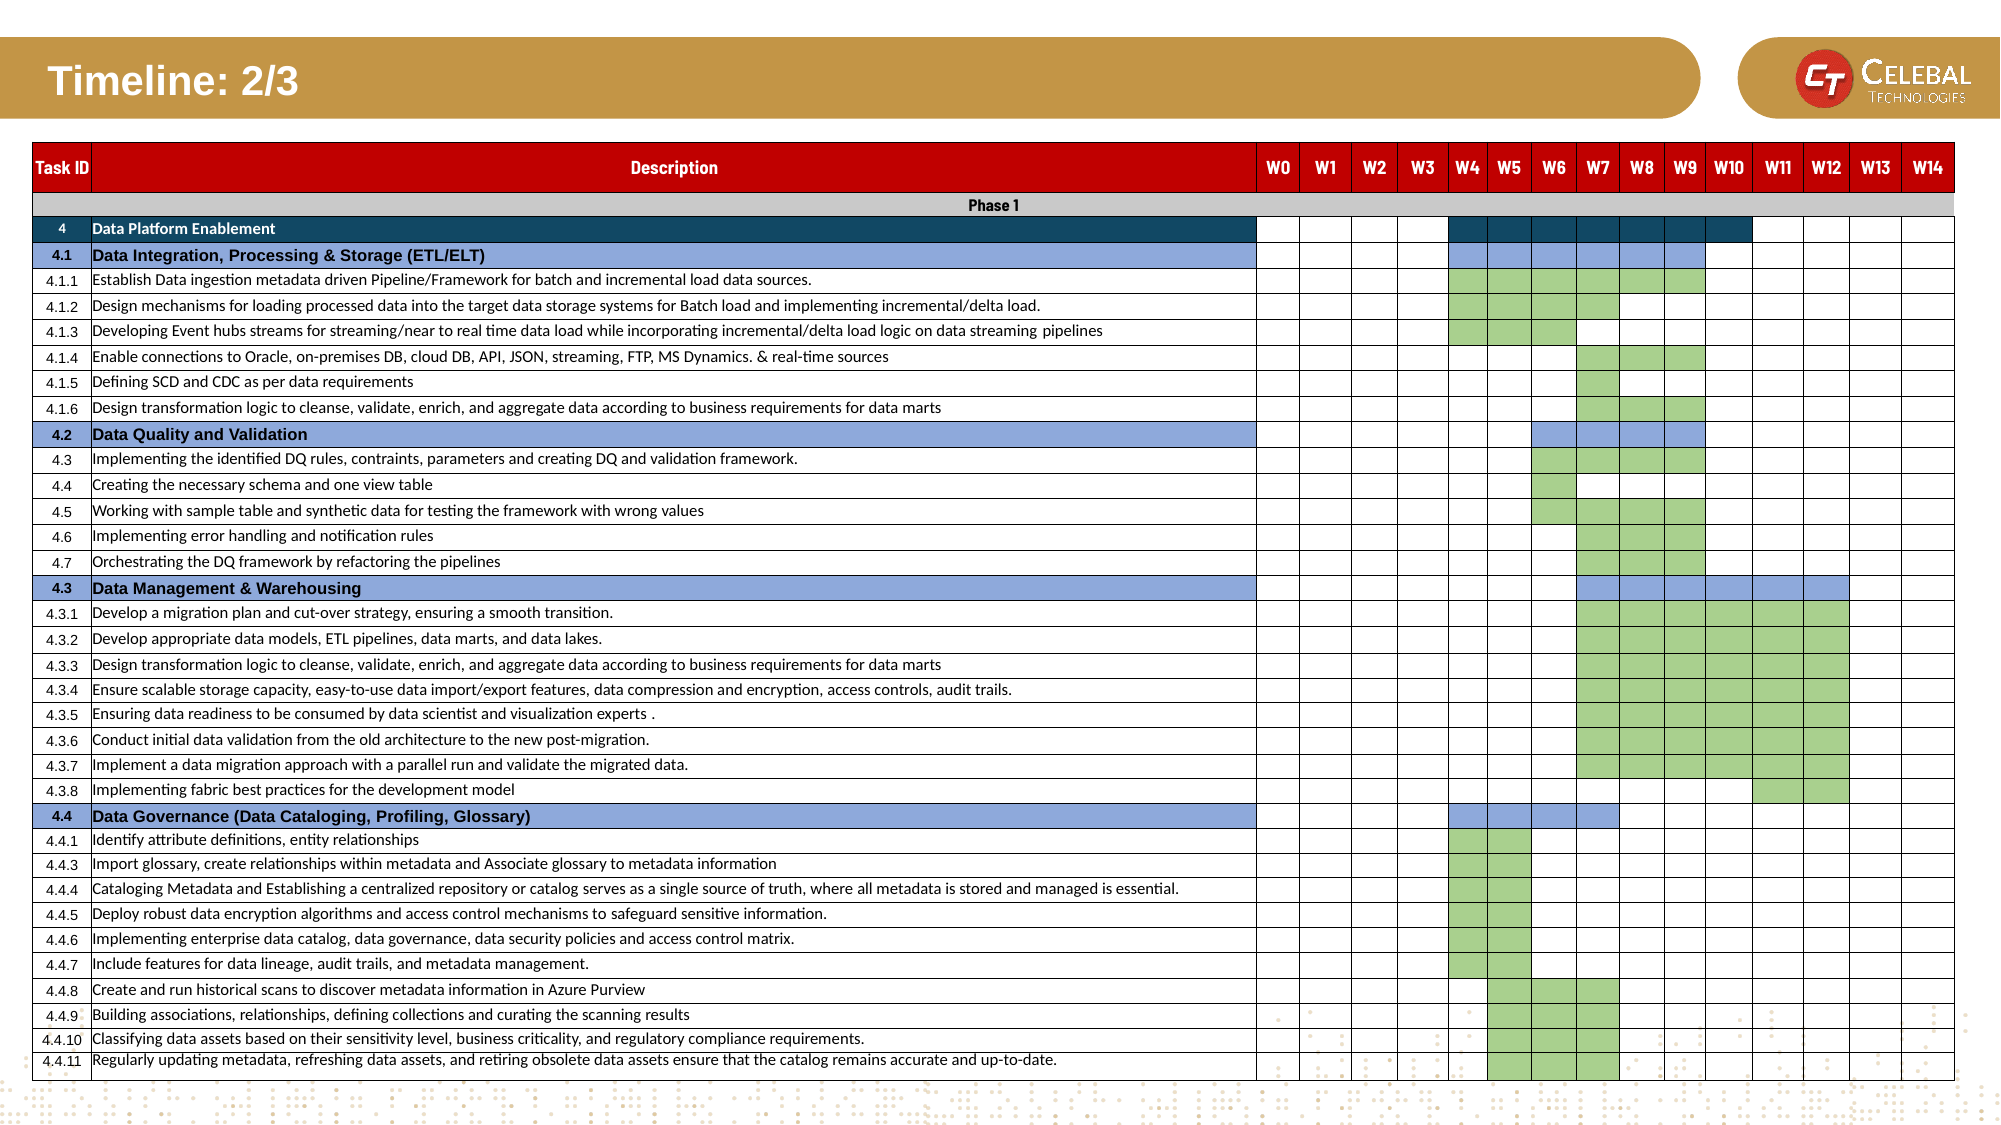

Timeline: 2/3
| Task ID | Description | W0 | W1 | W2 | W3 | W4 | W5 | W6 | W7 | W8 | W9 | W10 | W11 | W12 | W13 | W14 |
| --- | --- | --- | --- | --- | --- | --- | --- | --- | --- | --- | --- | --- | --- | --- | --- | --- |
| Phase 1 |  |  |  |  |  |  |  |  |  |  |  |  |  |  |  |  |
| 4 | Data Platform Enablement |  |  |  |  |  |  |  |  |  |  |  |  |  |  |  |
| 4.1 | Data Integration, Processing & Storage (ETL/ELT) |  |  |  |  |  |  |  |  |  |  |  |  |  |  |  |
| 4.1.1 | Establish Data ingestion metadata driven Pipeline/Framework for batch and incremental load data sources.​ |  |  |  |  |  |  |  |  |  |  |  |  |  |  |  |
| 4.1.2 | Design mechanisms for loading processed data into the target data storage systems for Batch load and implementing incremental/delta load.​ |  |  |  |  |  |  |  |  |  |  |  |  |  |  |  |
| 4.1.3 | Developing Event hubs streams for streaming/near to real time data load while incorporating incremental/delta load logic on data streaming pipelines​ |  |  |  |  |  |  |  |  |  |  |  |  |  |  |  |
| 4.1.4 | Enable connections to Oracle, on-premises DB, cloud DB, API, JSON, streaming, FTP, MS Dynamics. & real-time sources |  |  |  |  |  |  |  |  |  |  |  |  |  |  |  |
| 4.1.5 | Defining SCD and CDC as per data requirements​ |  |  |  |  |  |  |  |  |  |  |  |  |  |  |  |
| 4.1.6 | Design transformation logic to cleanse, validate, enrich, and aggregate data according to business requirements for data marts |  |  |  |  |  |  |  |  |  |  |  |  |  |  |  |
| 4.2 | Data Quality and Validation |  |  |  |  |  |  |  |  |  |  |  |  |  |  |  |
| 4.3 | Implementing the identified DQ rules, contraints, parameters and creating DQ and validation framework. |  |  |  |  |  |  |  |  |  |  |  |  |  |  |  |
| 4.4 | Creating the necessary schema and one view table |  |  |  |  |  |  |  |  |  |  |  |  |  |  |  |
| 4.5 | Working with sample table and synthetic data for testing the framework with wrong values |  |  |  |  |  |  |  |  |  |  |  |  |  |  |  |
| 4.6 | Implementing error handling and notification rules |  |  |  |  |  |  |  |  |  |  |  |  |  |  |  |
| 4.7 | Orchestrating the DQ framework by refactoring the pipelines |  |  |  |  |  |  |  |  |  |  |  |  |  |  |  |
| 4.3 | Data Management & Warehousing |  |  |  |  |  |  |  |  |  |  |  |  |  |  |  |
| 4.3.1 | Develop a migration plan and cut-over strategy, ensuring a smooth transition.​ |  |  |  |  |  |  |  |  |  |  |  |  |  |  |  |
| 4.3.2 | Develop appropriate data models, ETL pipelines, data marts, and data lakes.​ |  |  |  |  |  |  |  |  |  |  |  |  |  |  |  |
| 4.3.3 | Design transformation logic to cleanse, validate, enrich, and aggregate data according to business requirements for data marts |  |  |  |  |  |  |  |  |  |  |  |  |  |  |  |
| 4.3.4 | Ensure scalable storage capacity, easy-to-use data import/export features, data compression and encryption, access controls, audit trails. |  |  |  |  |  |  |  |  |  |  |  |  |  |  |  |
| 4.3.5 | Ensuring data readiness to be consumed by data scientist and visualization experts . |  |  |  |  |  |  |  |  |  |  |  |  |  |  |  |
| 4.3.6 | Conduct initial data validation from the old architecture to the new post-migration.​ |  |  |  |  |  |  |  |  |  |  |  |  |  |  |  |
| 4.3.7 | Implement a data migration approach with a parallel run and validate the migrated data. |  |  |  |  |  |  |  |  |  |  |  |  |  |  |  |
| 4.3.8 | Implementing fabric best practices for the development model​ |  |  |  |  |  |  |  |  |  |  |  |  |  |  |  |
| 4.4 | Data Governance (Data Cataloging, Profiling, Glossary) |  |  |  |  |  |  |  |  |  |  |  |  |  |  |  |
| 4.4.1 | Identify attribute definitions, entity relationships |  |  |  |  |  |  |  |  |  |  |  |  |  |  |  |
| 4.4.3 | Import glossary, create relationships within metadata and Associate glossary to metadata information |  |  |  |  |  |  |  |  |  |  |  |  |  |  |  |
| 4.4.4 | Cataloging Metadata and Establishing a centralized repository or catalog serves as a single source of truth, where all metadata is stored and managed is essential. ​ |  |  |  |  |  |  |  |  |  |  |  |  |  |  |  |
| 4.4.5 | Deploy robust data encryption algorithms and access control mechanisms to safeguard sensitive information. |  |  |  |  |  |  |  |  |  |  |  |  |  |  |  |
| 4.4.6 | Implementing enterprise data catalog, data governance, data security policies and access control matrix.​ |  |  |  |  |  |  |  |  |  |  |  |  |  |  |  |
| 4.4.7 | Include features for data lineage, audit trails, and metadata management.​ |  |  |  |  |  |  |  |  |  |  |  |  |  |  |  |
| 4.4.8 | Create and run historical scans to discover metadata information in Azure Purview |  |  |  |  |  |  |  |  |  |  |  |  |  |  |  |
| 4.4.9 | Building associations, relationships, defining collections and curating the scanning results |  |  |  |  |  |  |  |  |  |  |  |  |  |  |  |
| 4.4.10 | Classifying data assets based on their sensitivity level, business criticality, and regulatory compliance requirements. |  |  |  |  |  |  |  |  |  |  |  |  |  |  |  |
| 4.4.11 | Regularly updating metadata, refreshing data assets, and retiring obsolete data assets ensure that the catalog remains accurate and up-to-date. |  |  |  |  |  |  |  |  |  |  |  |  |  |  |  |